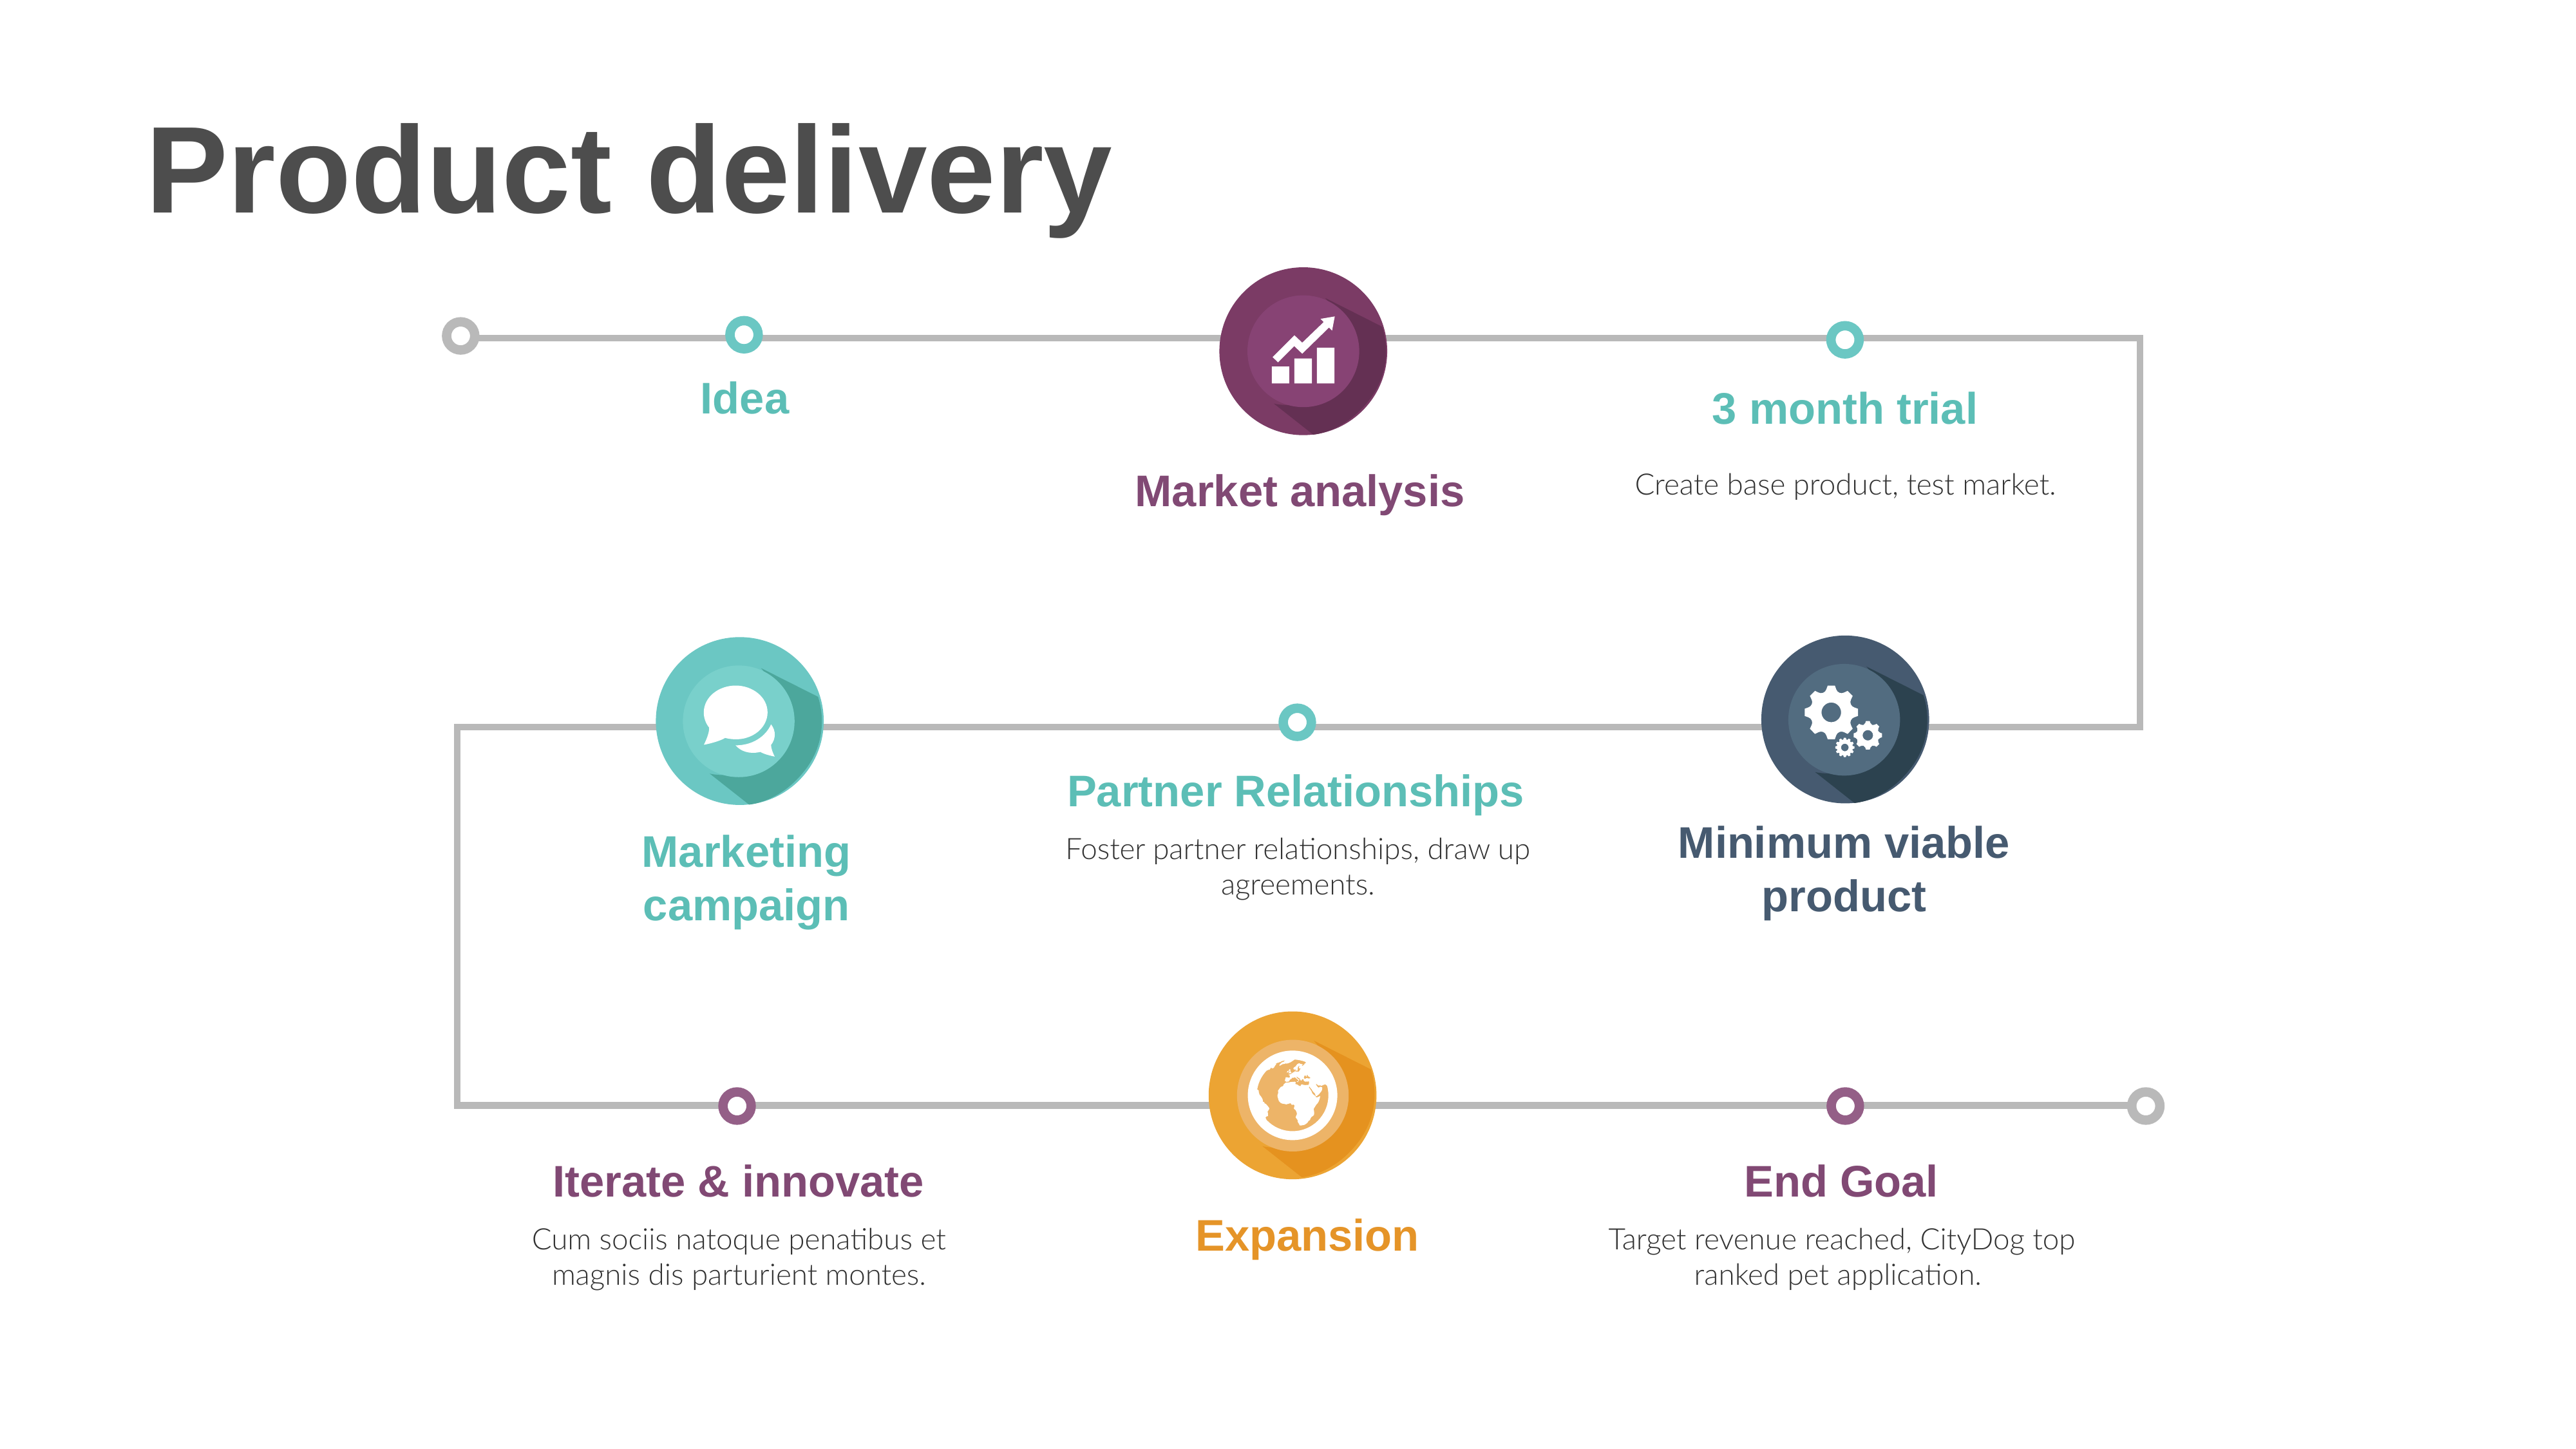

Product delivery

Idea
3 month trial
Create base product, test market.
Market analysis

Partner Relationships
Marketing campaign
Foster partner relationships, draw up agreements.
Minimum viable
product

Iterate & innovate
End Goal
Expansion
Cum sociis natoque penatibus et magnis dis parturient montes.
Target revenue reached, CityDog top ranked pet application.